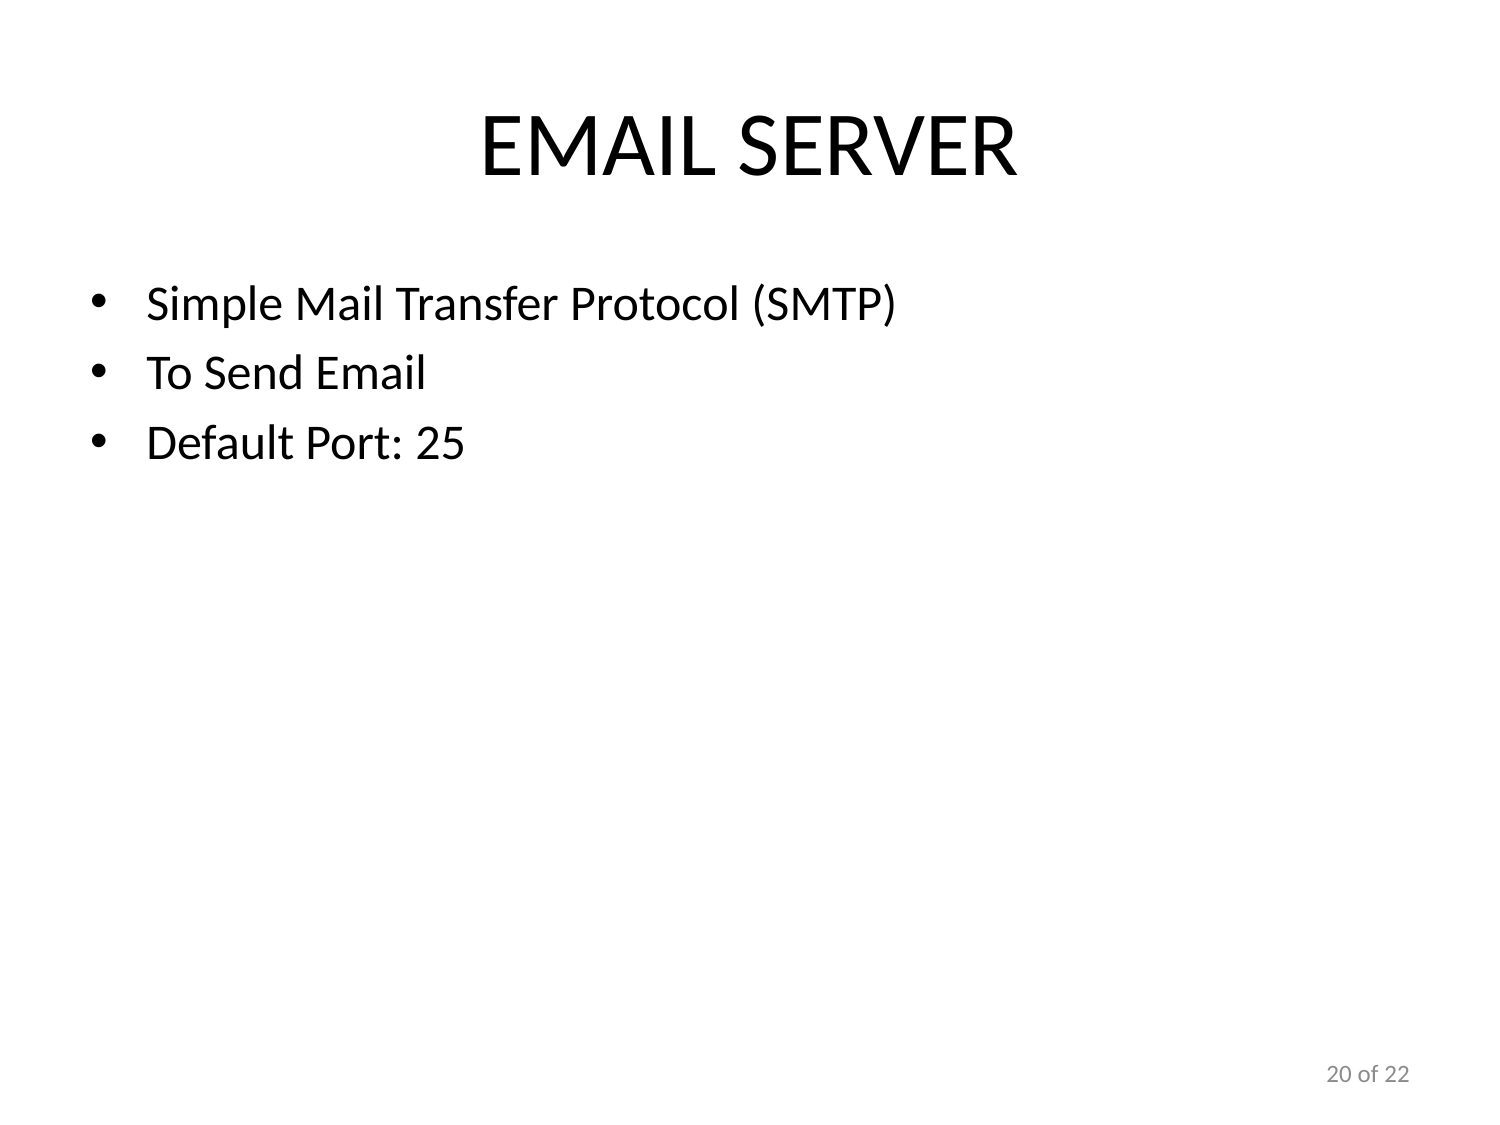

# Email Server
Simple Mail Transfer Protocol (SMTP)
To Send Email
Default Port: 25

20 of 22